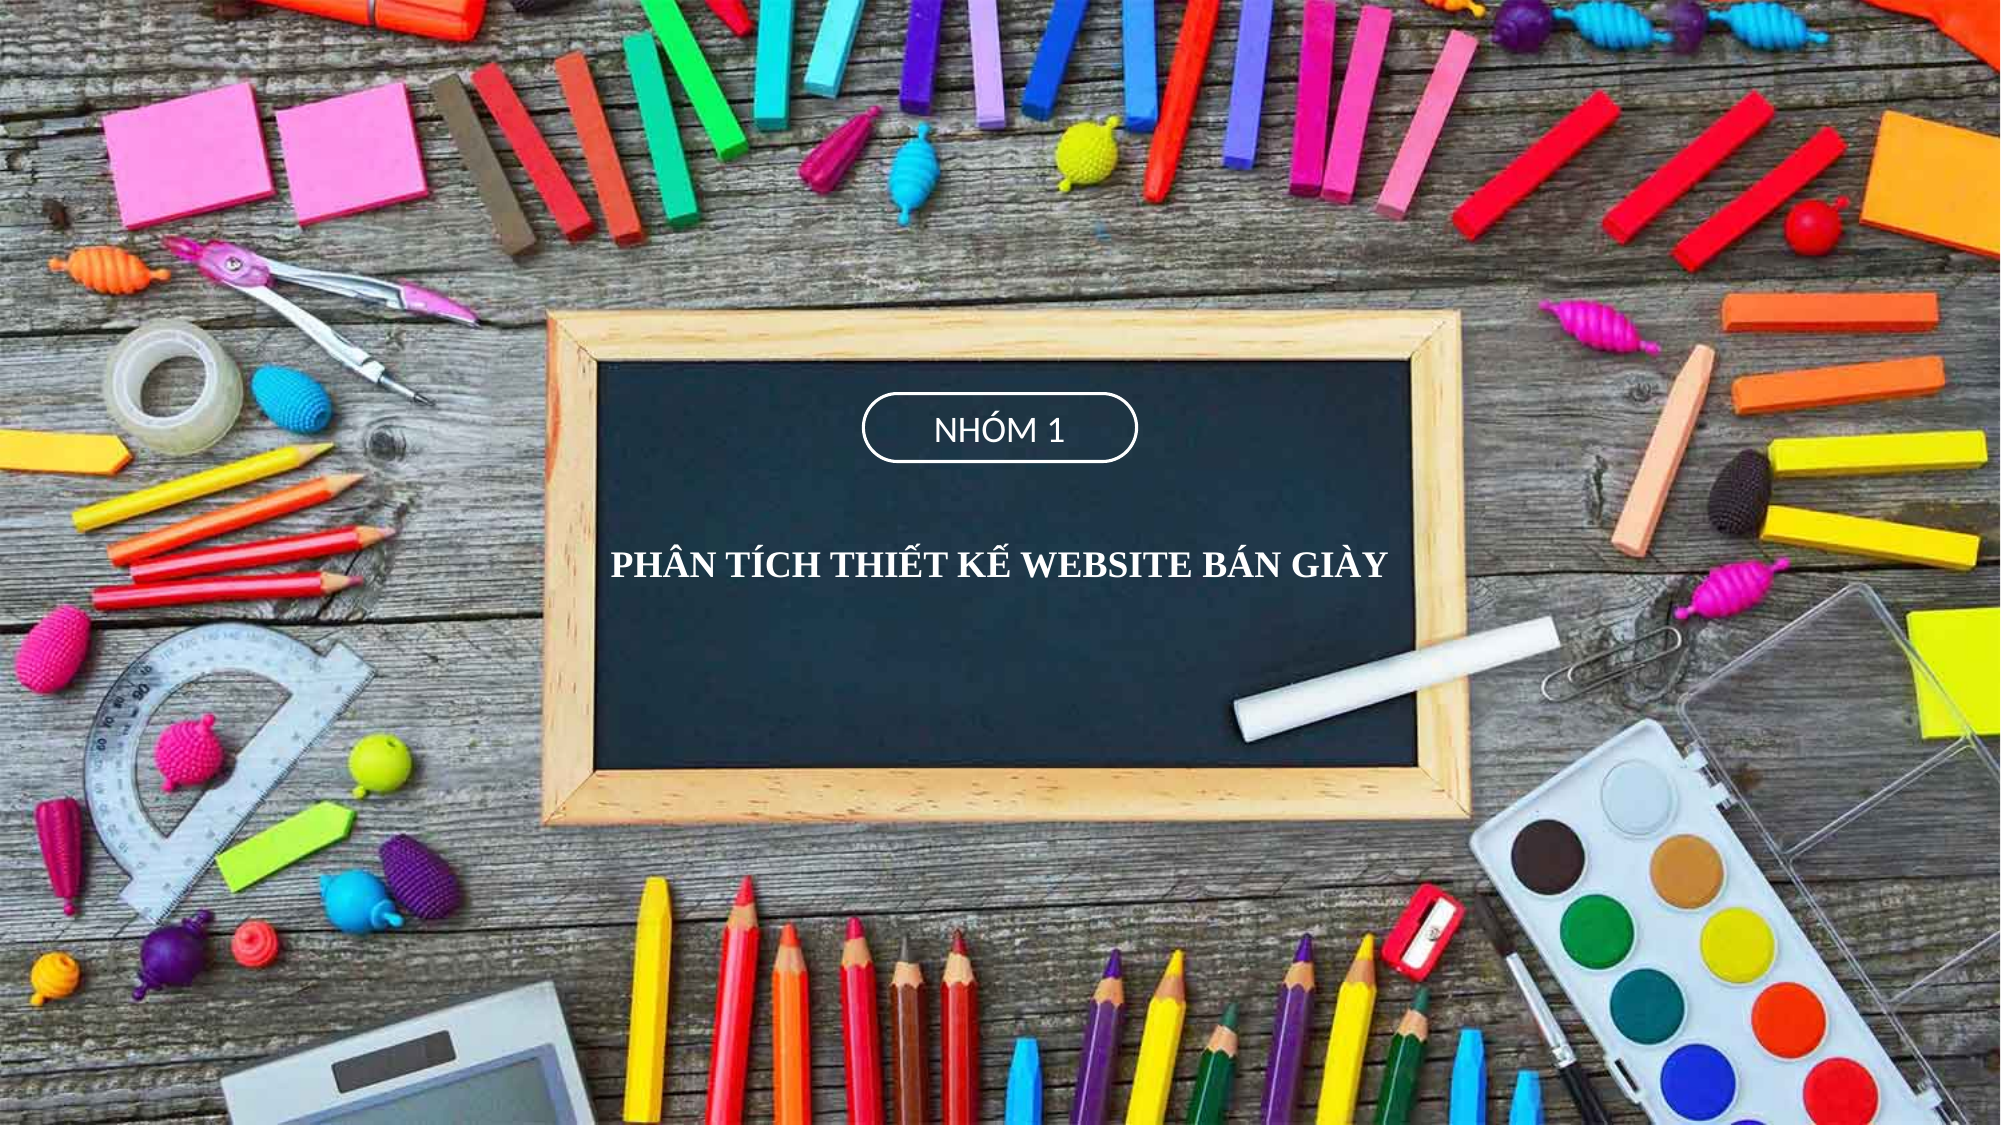

NHÓM 1
PHÂN TÍCH THIẾT KẾ WEBSITE BÁN GIÀY